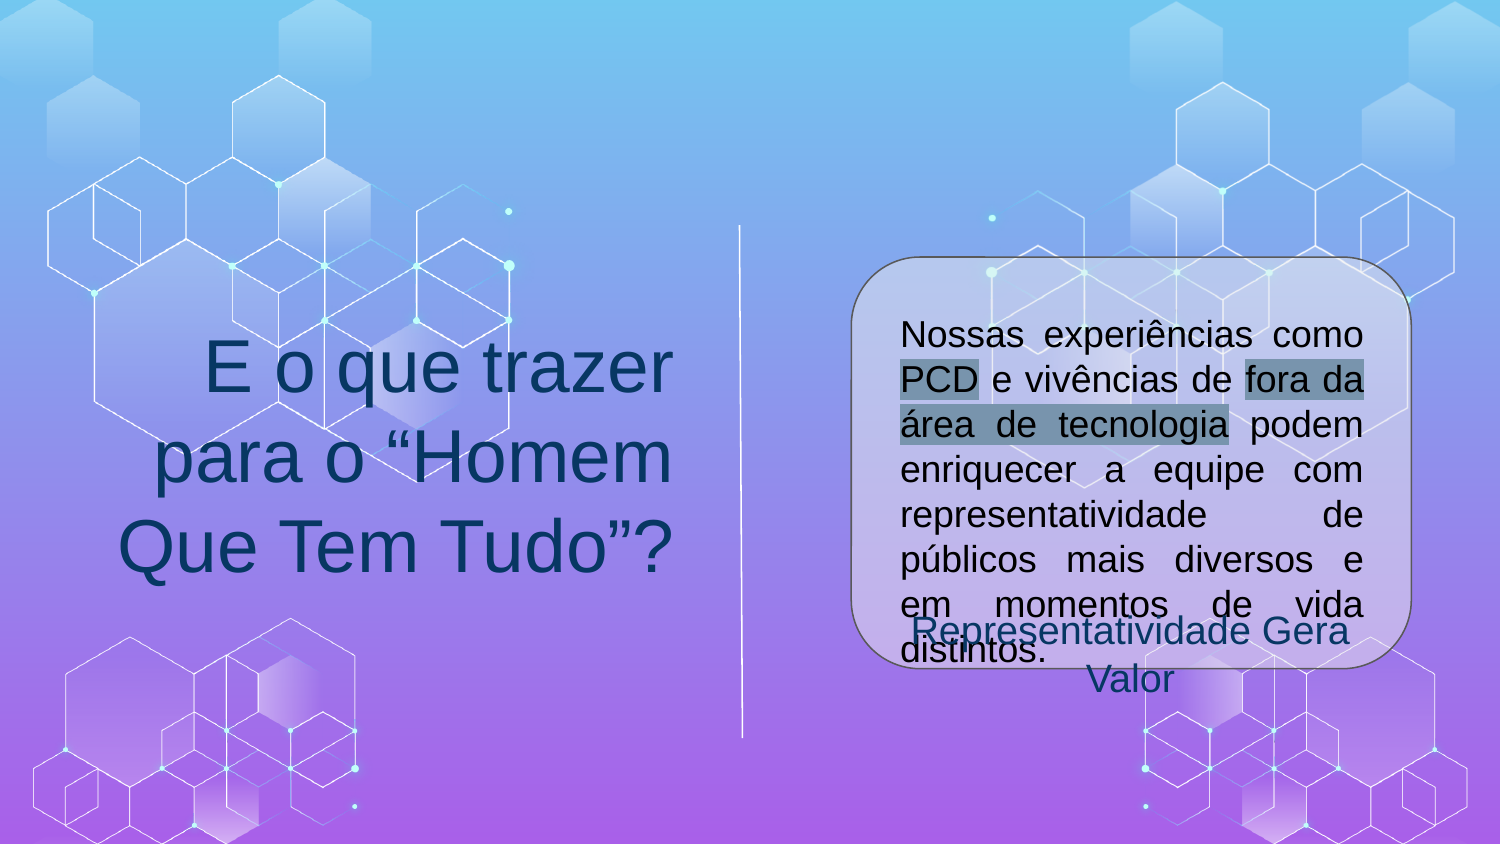

Nossas experiências como PCD e vivências de fora da área de tecnologia podem enriquecer a equipe com representatividade de públicos mais diversos e em momentos de vida distintos.
# E o que trazer para o “Homem Que Tem Tudo”?
Representatividade Gera Valor